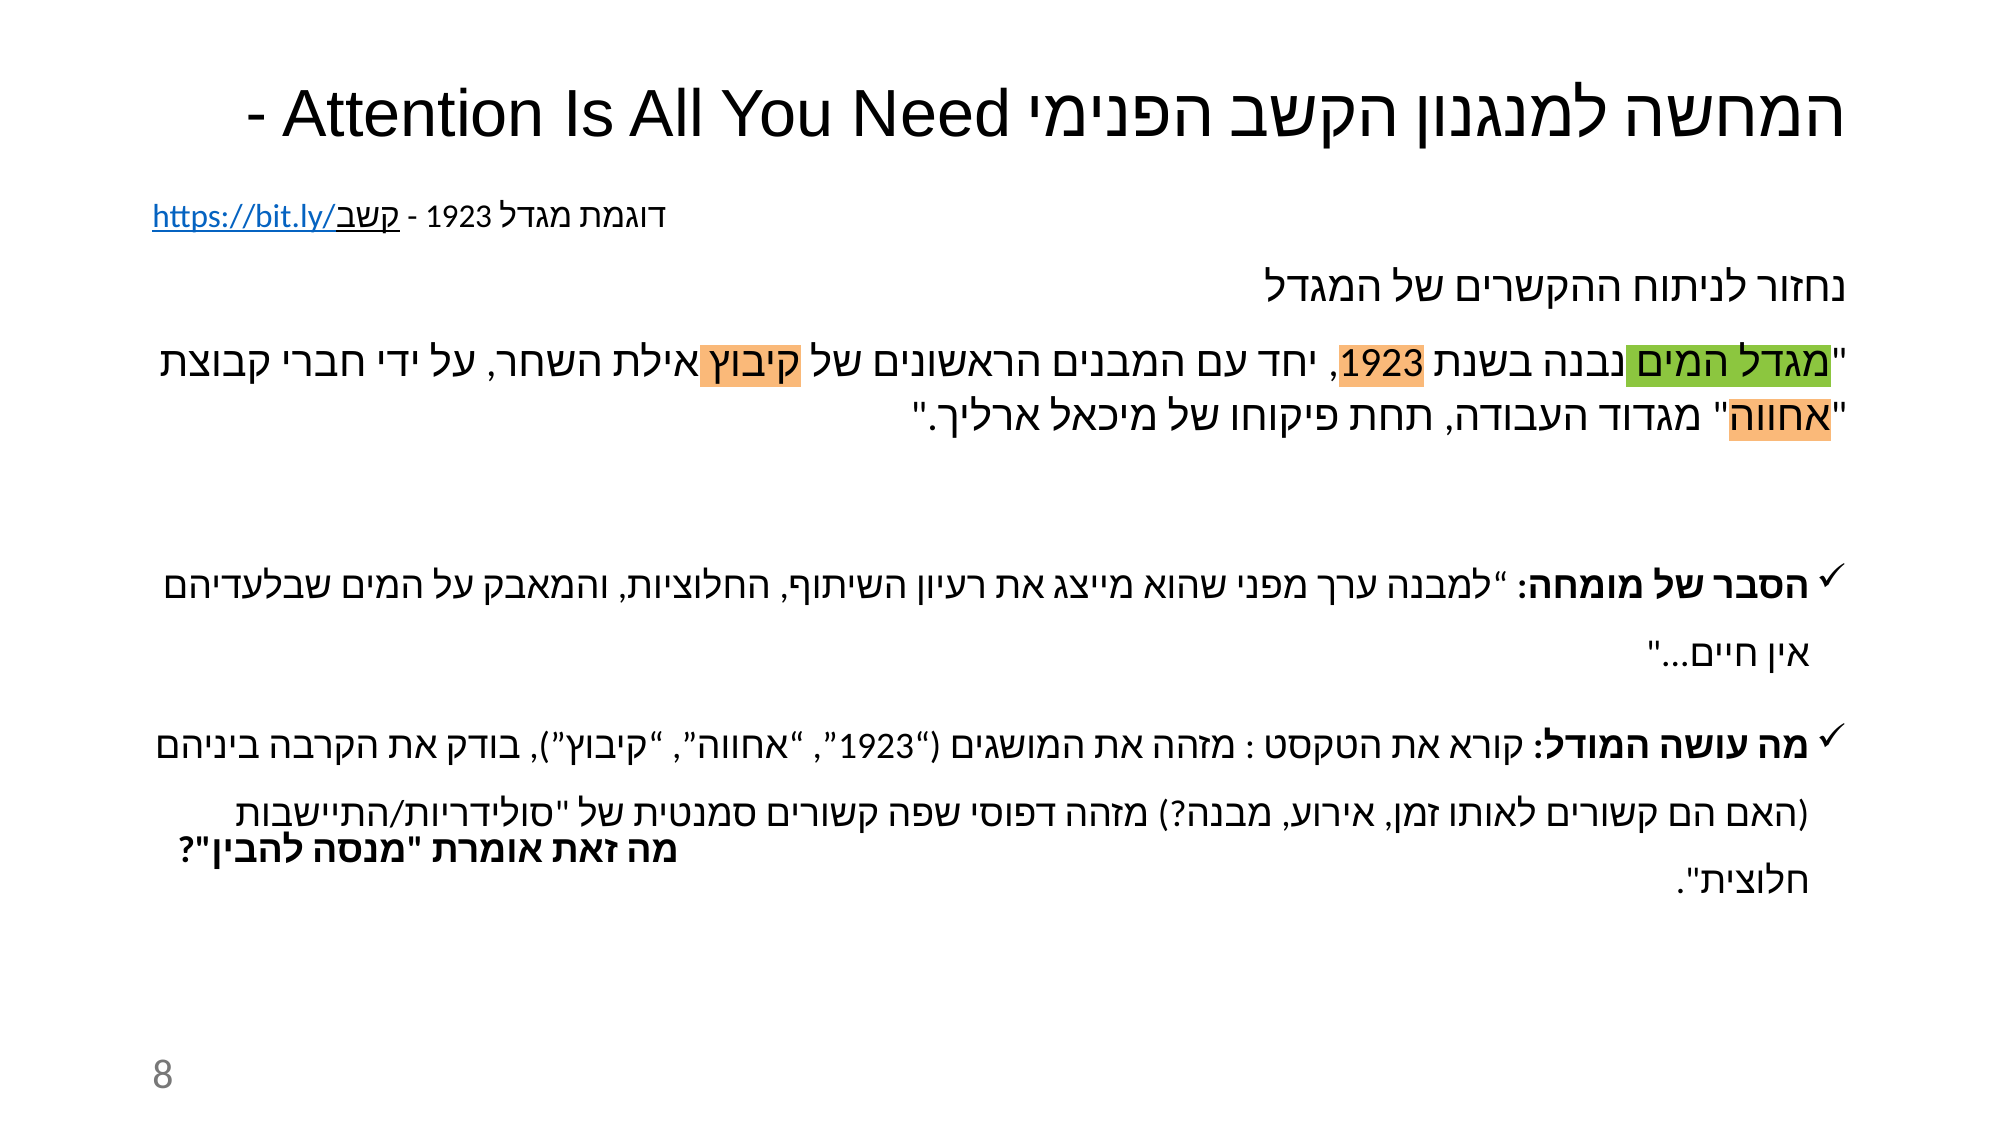

# המחשה למנגנון הקשב הפנימי Attention Is All You Need -

https://bit.ly/קשב - דוגמת מגדל 1923
נחזור לניתוח ההקשרים של המגדל
"מגדל המים נבנה בשנת 1923, יחד עם המבנים הראשונים של קיבוץ אילת השחר, על ידי חברי קבוצת "אחווה" מגדוד העבודה, תחת פיקוחו של מיכאל ארליך."

הסבר של מומחה: “למבנה ערך מפני שהוא מייצג את רעיון השיתוף, החלוציות, והמאבק על המים שבלעדיהם אין חיים..."
מה עושה המודל: קורא את הטקסט : מזהה את המושגים (“1923”, “אחווה”, “קיבוץ”), בודק את הקרבה ביניהם (האם הם קשורים לאותו זמן, אירוע, מבנה?) מזהה דפוסי שפה קשורים סמנטית של "סולידריות/התיישבות חלוצית".

מה זאת אומרת "מנסה להבין"?
8